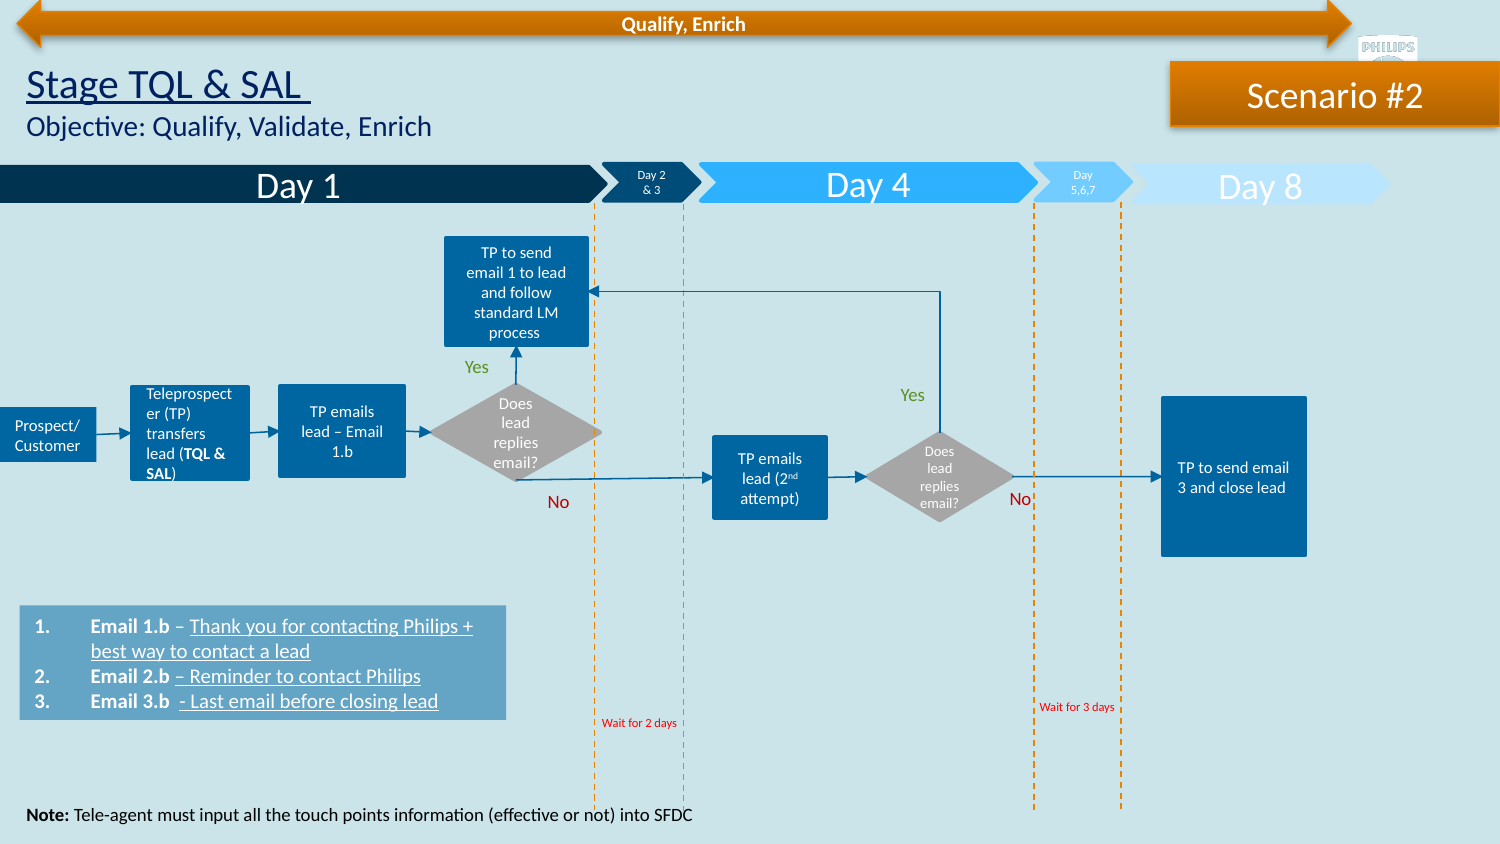

Qualify, Enrich
# Stage TQL & SAL Objective: Qualify, Validate, Enrich
Scenario #2
Day 5,6,7
Day 2 & 3
Day 4
Day 8
Day 1
TP to send email 1 to lead and follow standard LM process
Yes
Yes
Does lead replies email?
TP emails lead – Email 1.b
Teleprospecter (TP) transfers lead (TQL & SAL)
TP to send email 3 and close lead
Prospect/Customer
Does lead replies email?
TP emails lead (2nd attempt)
No
No
Email 1.b – Thank you for contacting Philips + best way to contact a lead
Email 2.b – Reminder to contact Philips
Email 3.b  - Last email before closing lead
Wait for 3 days
Wait for 2 days
Note: Tele-agent must input all the touch points information (effective or not) into SFDC